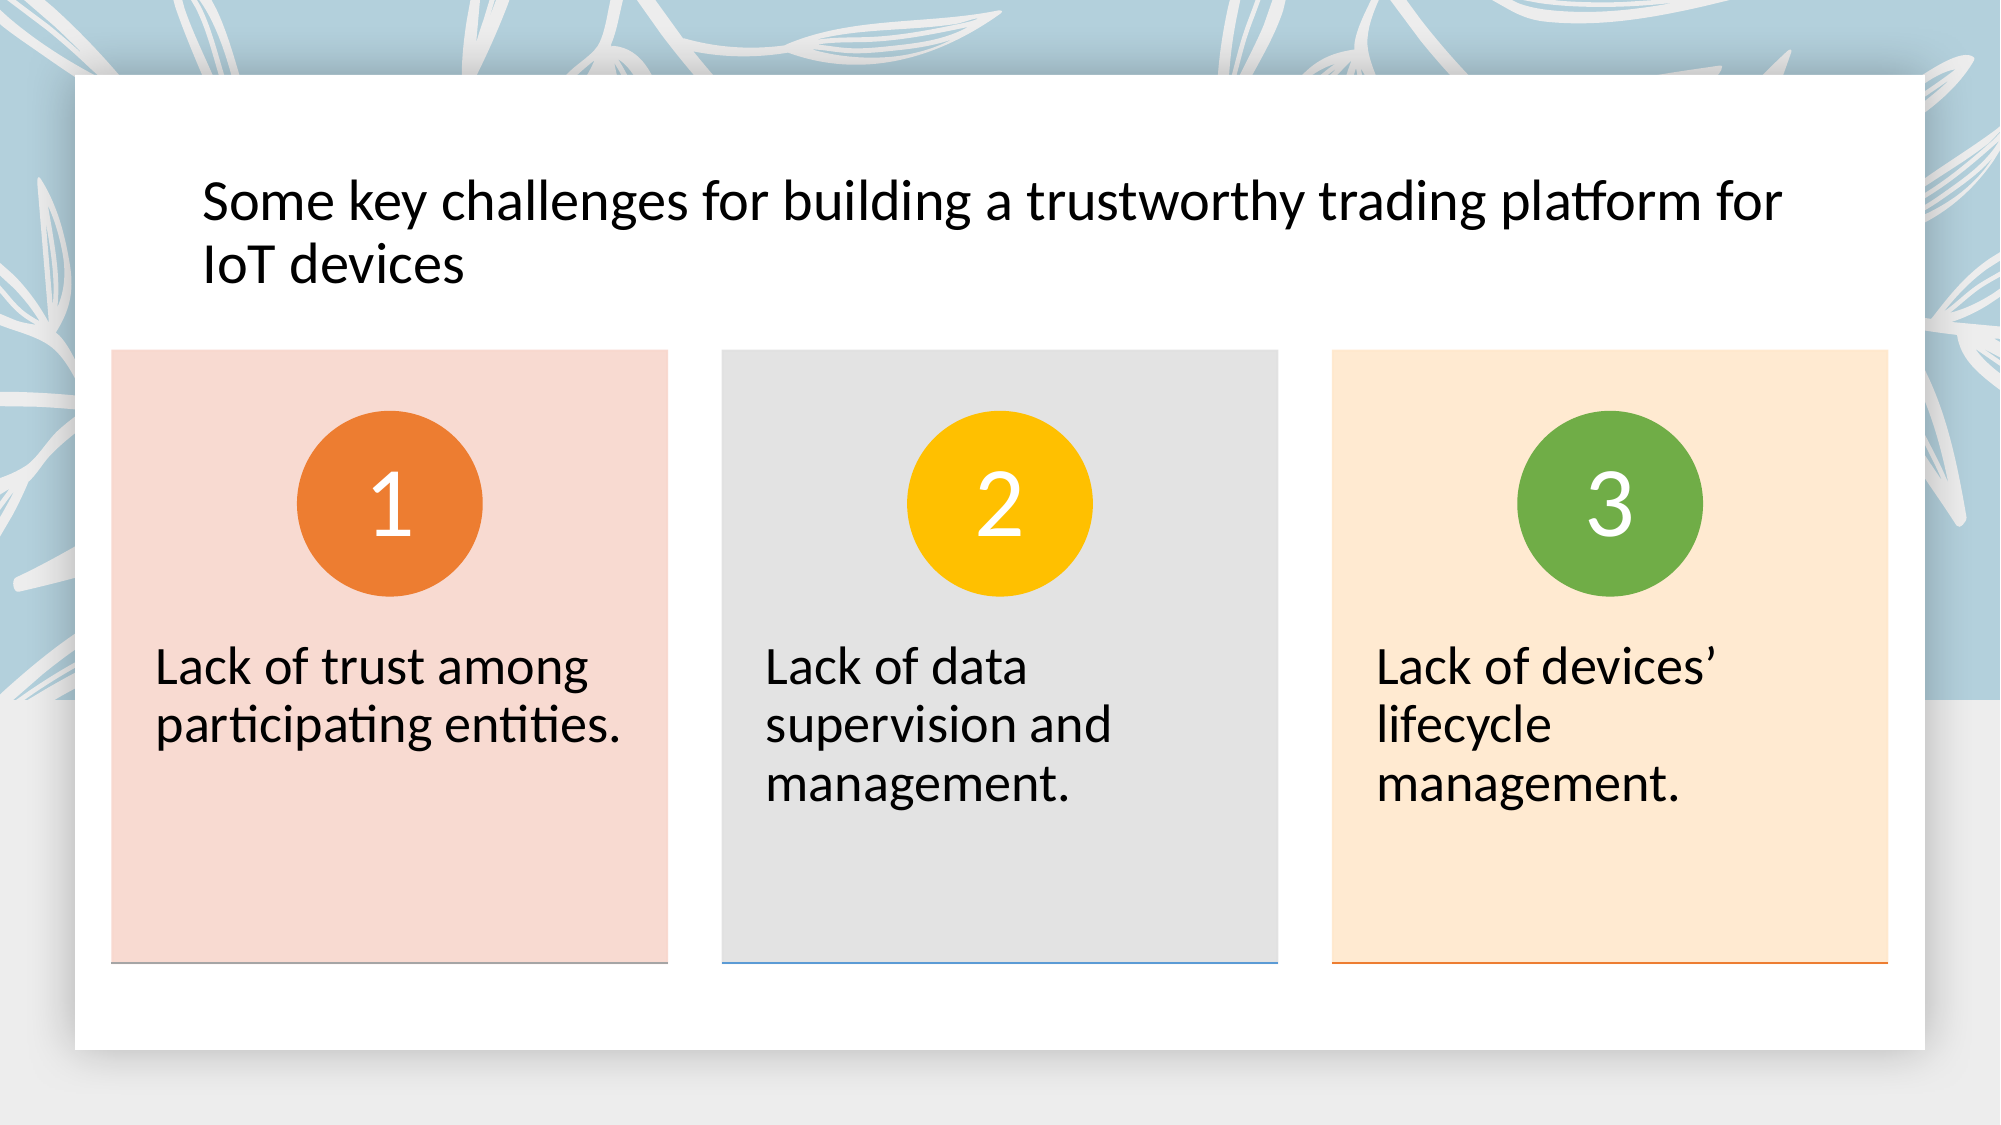

# Some key challenges for building a trustworthy trading platform for IoT devices
Lack of trust among participating entities.
1
Lack of data supervision and management.
2
Lack of devices’ lifecycle management.
3